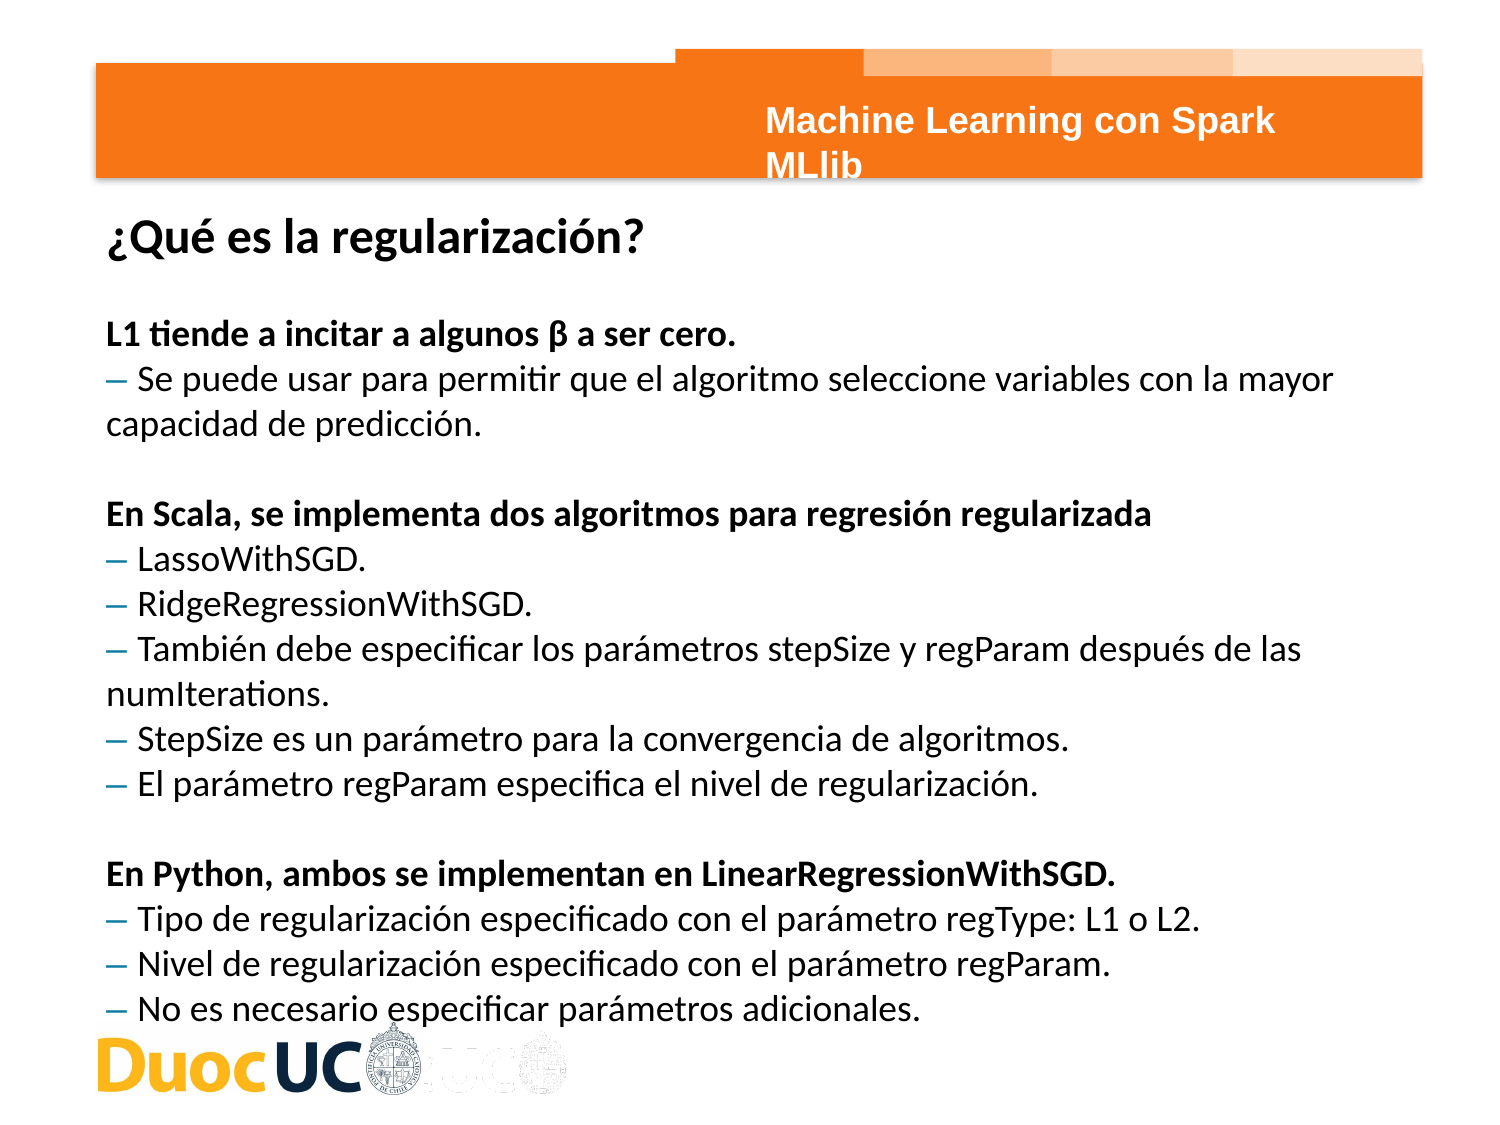

Machine Learning con Spark MLlib
¿Qué es la regularización?

L1 tiende a incitar a algunos β a ser cero.
– Se puede usar para permitir que el algoritmo seleccione variables con la mayor capacidad de predicción.

En Scala, se implementa dos algoritmos para regresión regularizada
– LassoWithSGD.
– RidgeRegressionWithSGD.
– También debe especificar los parámetros stepSize y regParam después de las numIterations.
– StepSize es un parámetro para la convergencia de algoritmos.
– El parámetro regParam especifica el nivel de regularización.

En Python, ambos se implementan en LinearRegressionWithSGD.
– Tipo de regularización especificado con el parámetro regType: L1 o L2.
– Nivel de regularización especificado con el parámetro regParam.
– No es necesario especificar parámetros adicionales.